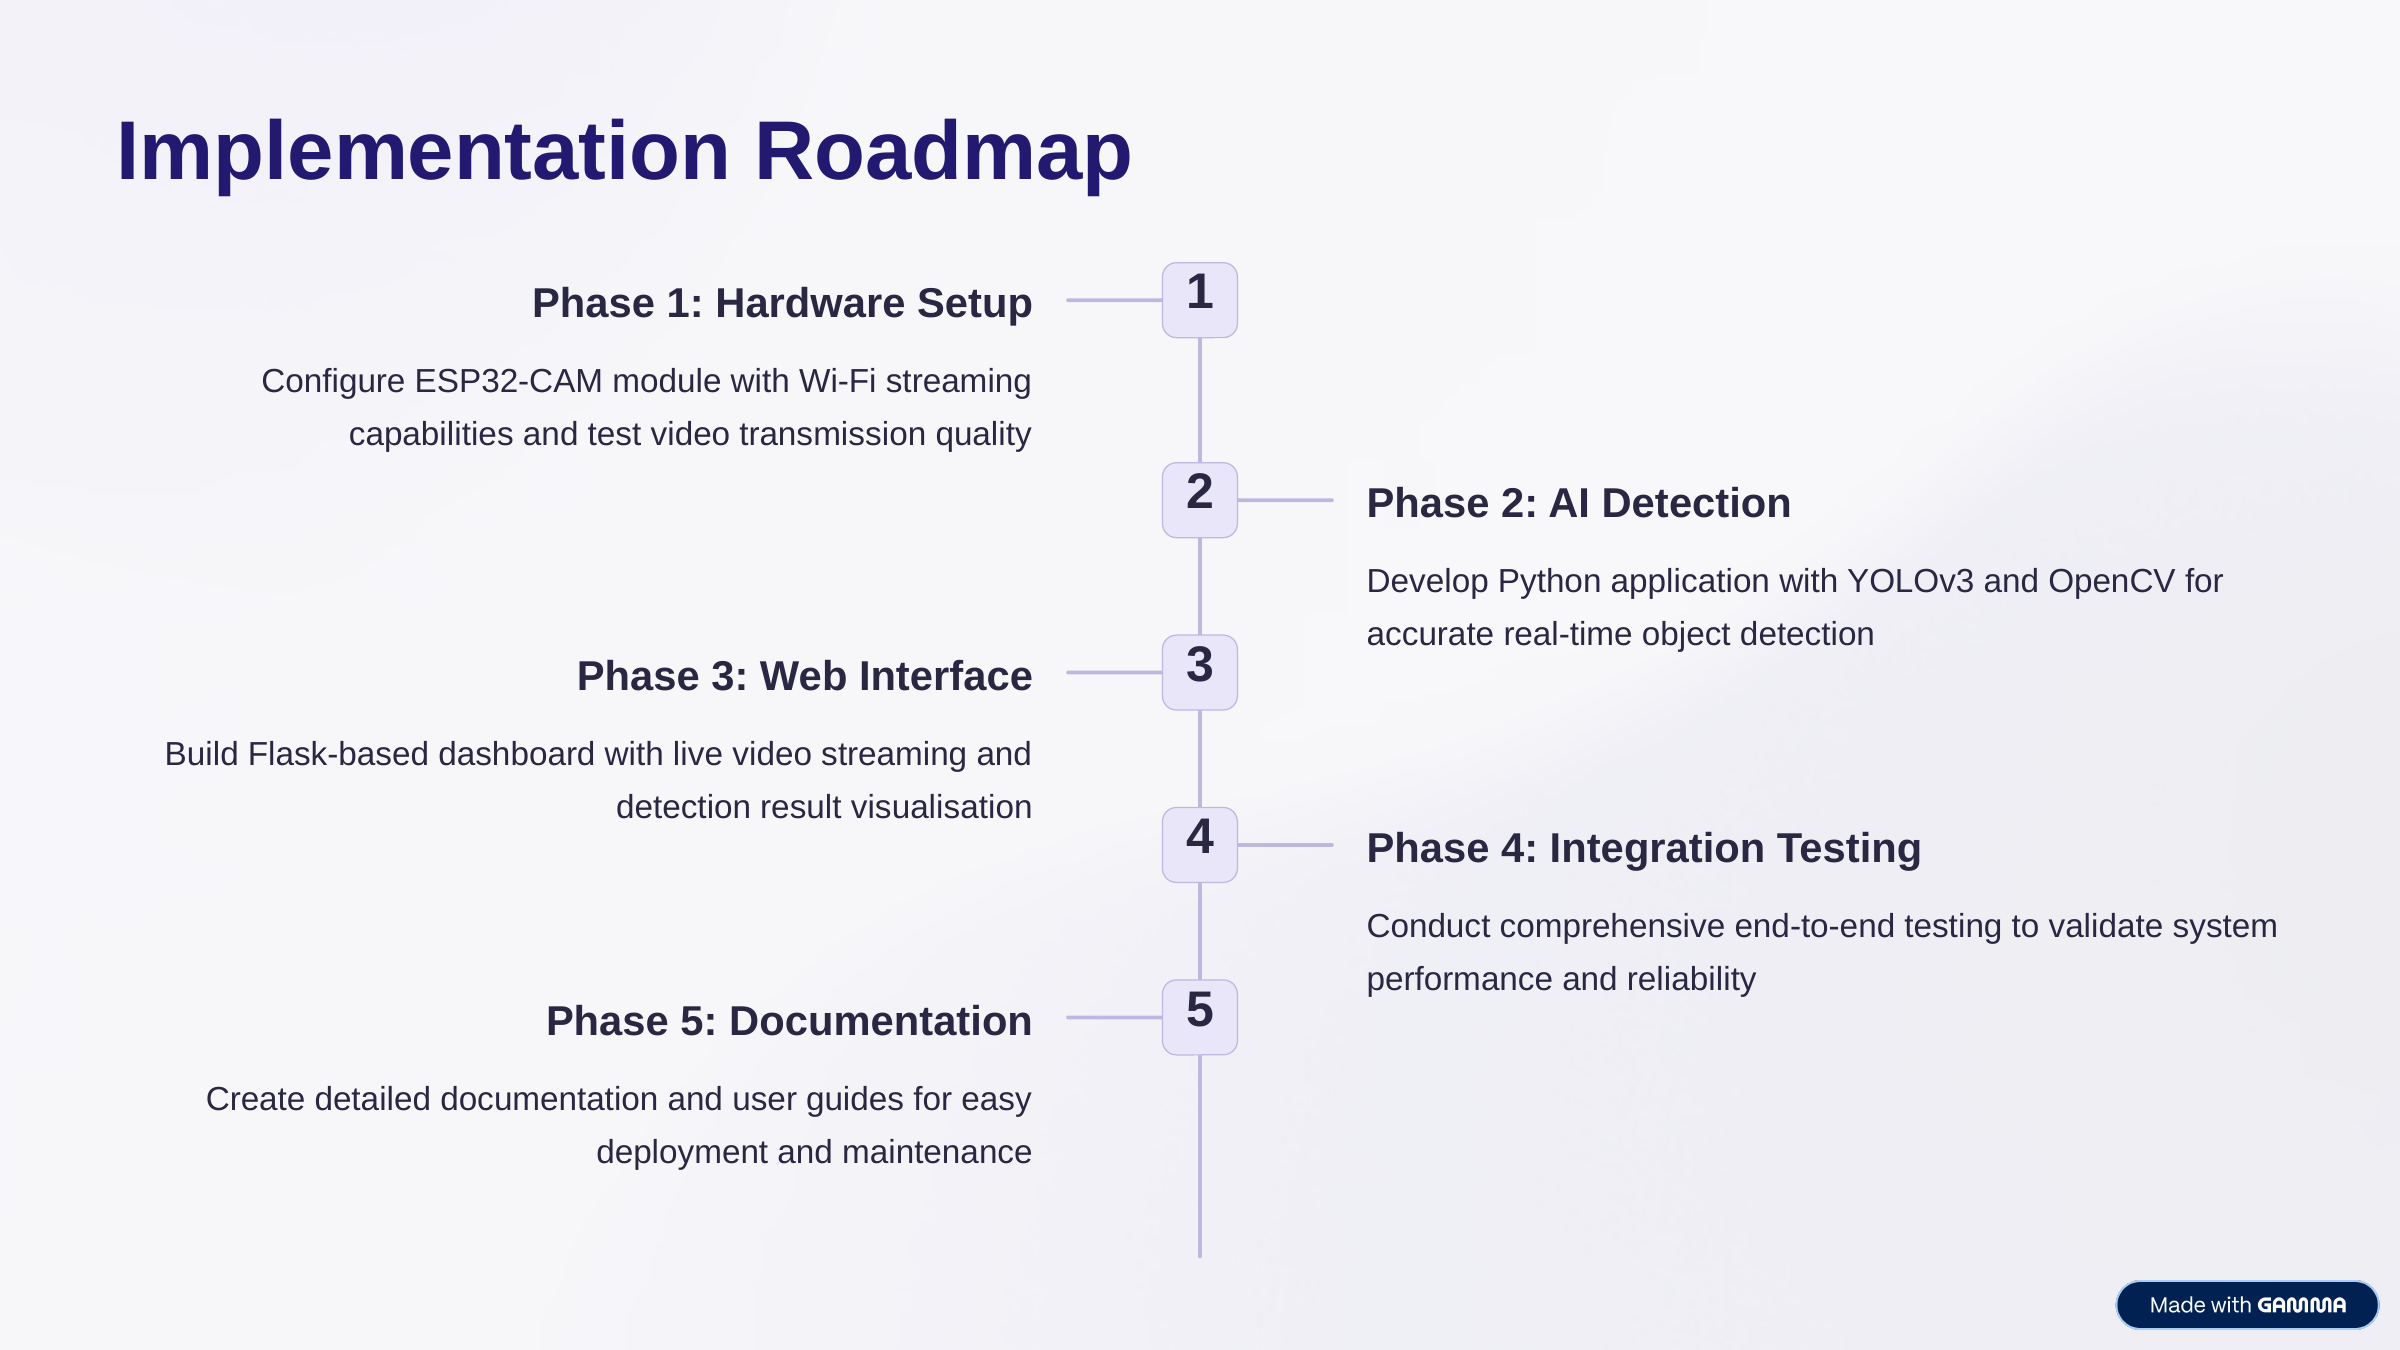

Implementation Roadmap

1
Phase 1: Hardware Setup

Configure ESP32-CAM module with Wi-Fi streaming capabilities and test video transmission quality

2
Phase 2: AI Detection

Develop Python application with YOLOv3 and OpenCV for accurate real-time object detection

3
Phase 3: Web Interface

Build Flask-based dashboard with live video streaming and detection result visualisation

4
Phase 4: Integration Testing

Conduct comprehensive end-to-end testing to validate system performance and reliability

5
Phase 5: Documentation

Create detailed documentation and user guides for easy deployment and maintenance